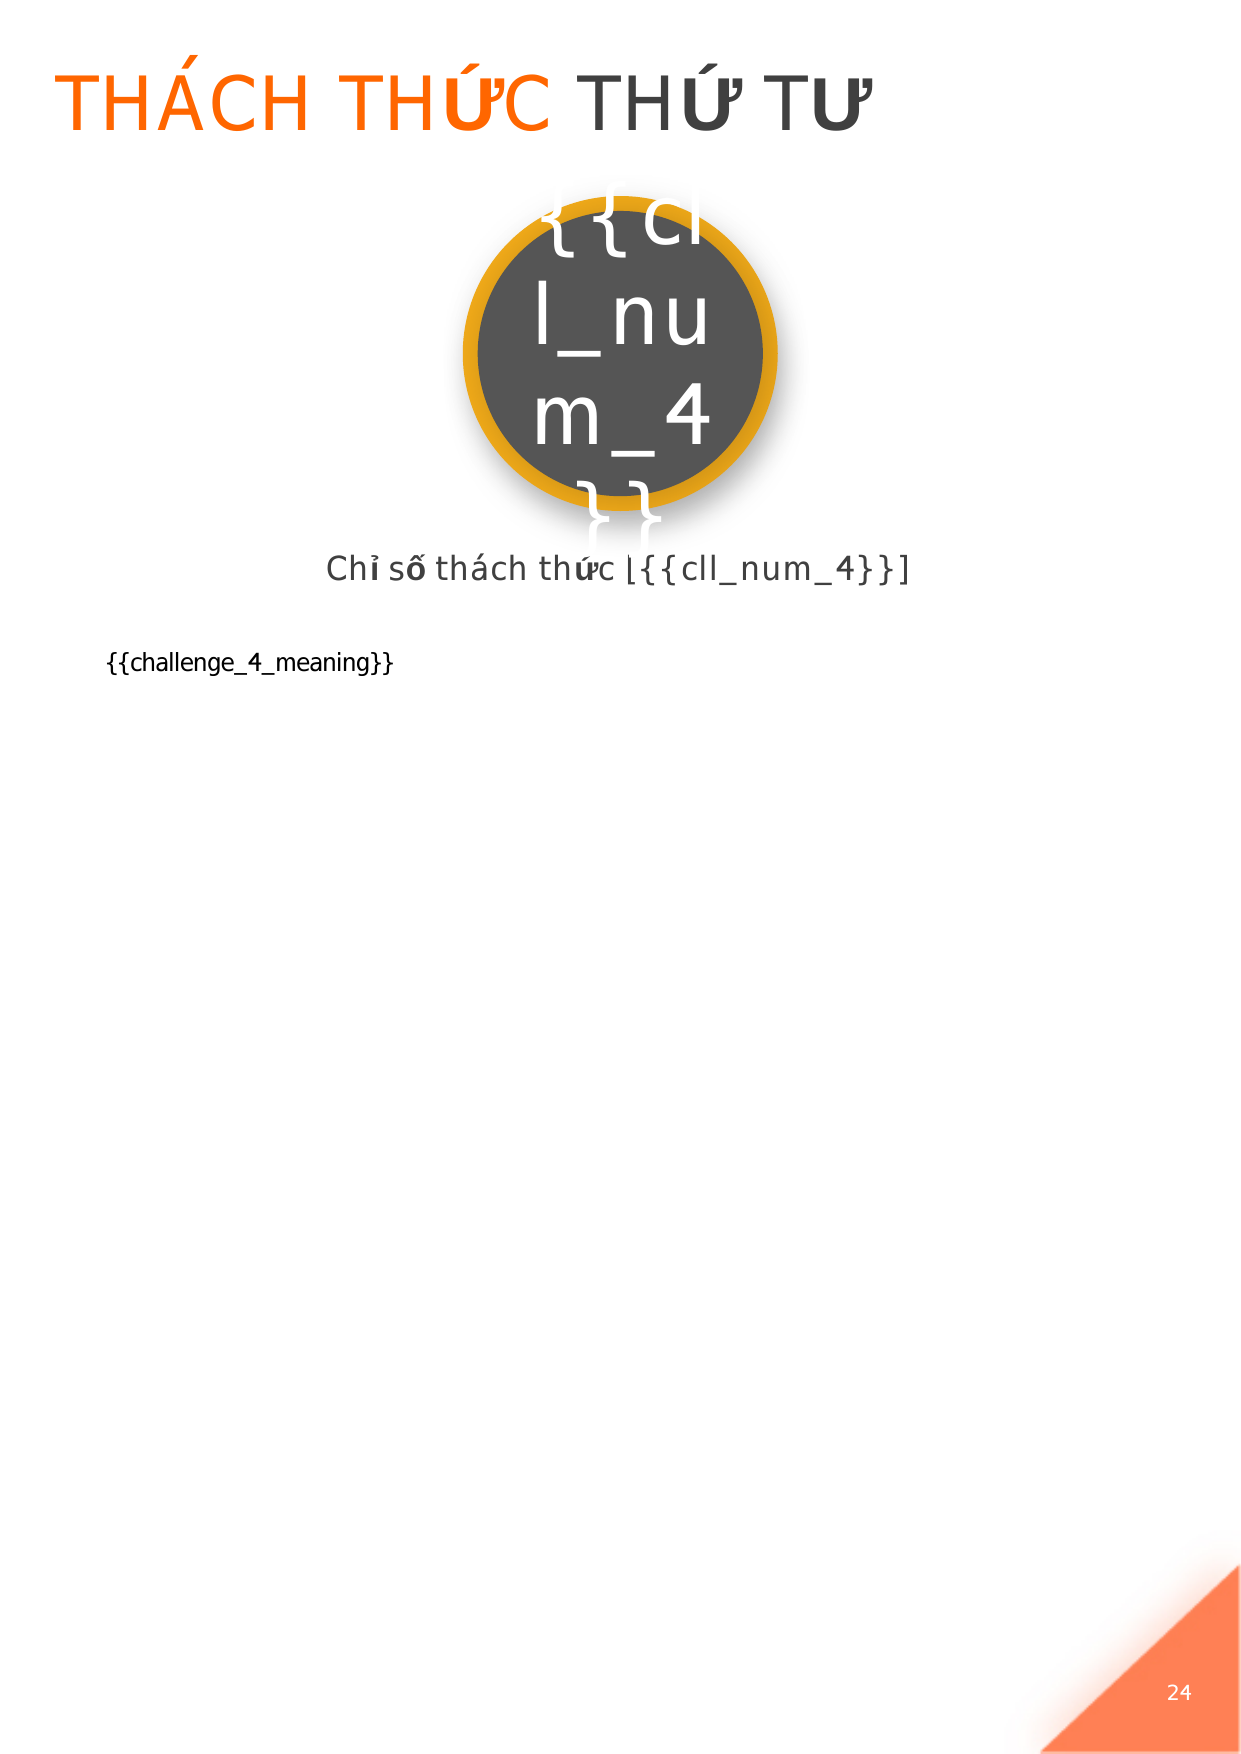

# THÁCH THỨC THỨ TƯ

{{cll_num_4}}
Chỉ số thách thức [{{cll_num_4}}]
{{challenge_4_meaning}}
24